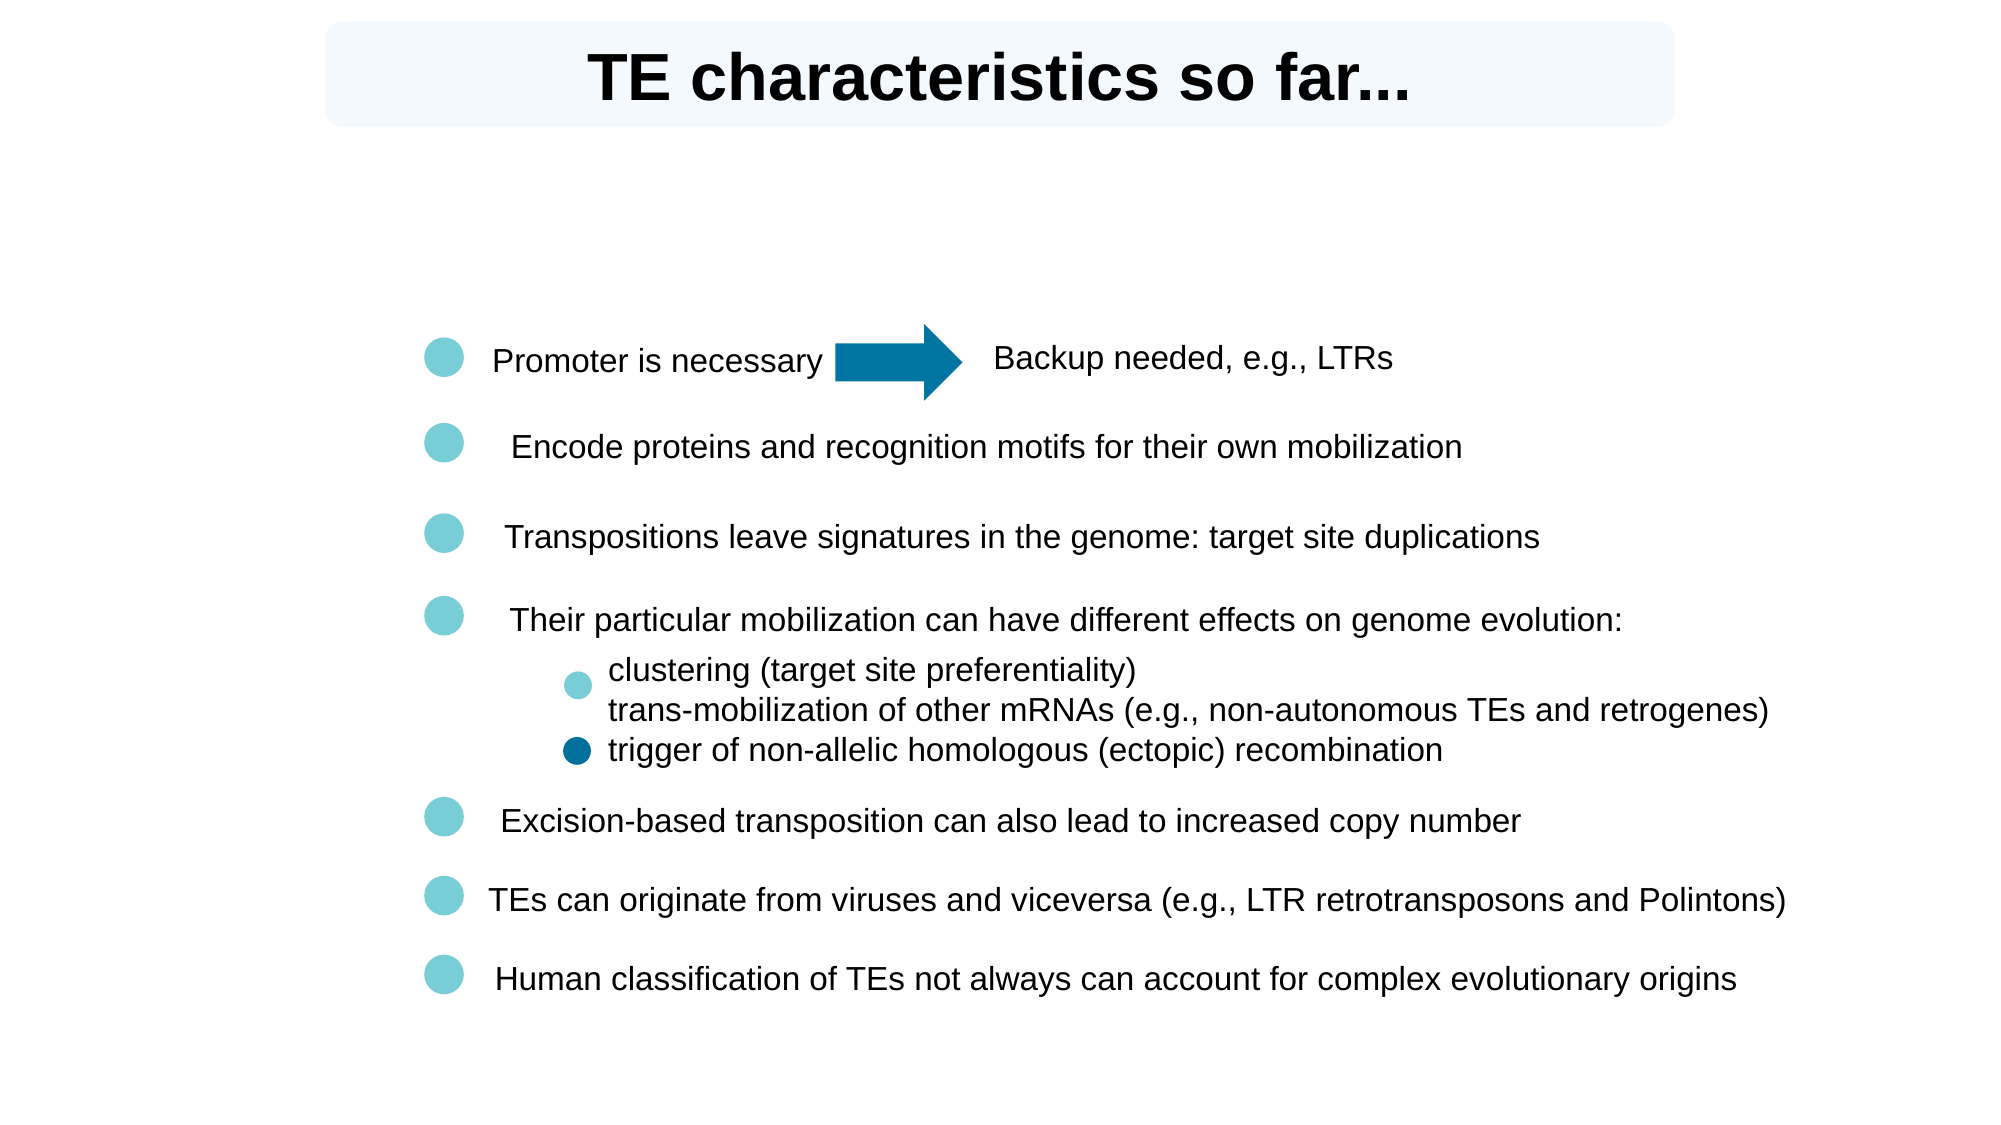

TE characteristics so far...

Backup needed, e.g., LTRs
Promoter is necessary

Encode proteins and recognition motifs for their own mobilization

Transpositions leave signatures in the genome: target site duplications

Their particular mobilization can have different effects on genome evolution:

clustering (target site preferentiality)
trans-mobilization of other mRNAs (e.g., non-autonomous TEs and retrogenes)
trigger of non-allelic homologous (ectopic) recombination

Excision-based transposition can also lead to increased copy number

TEs can originate from viruses and viceversa (e.g., LTR retrotransposons and Polintons)

Human classification of TEs not always can account for complex evolutionary origins